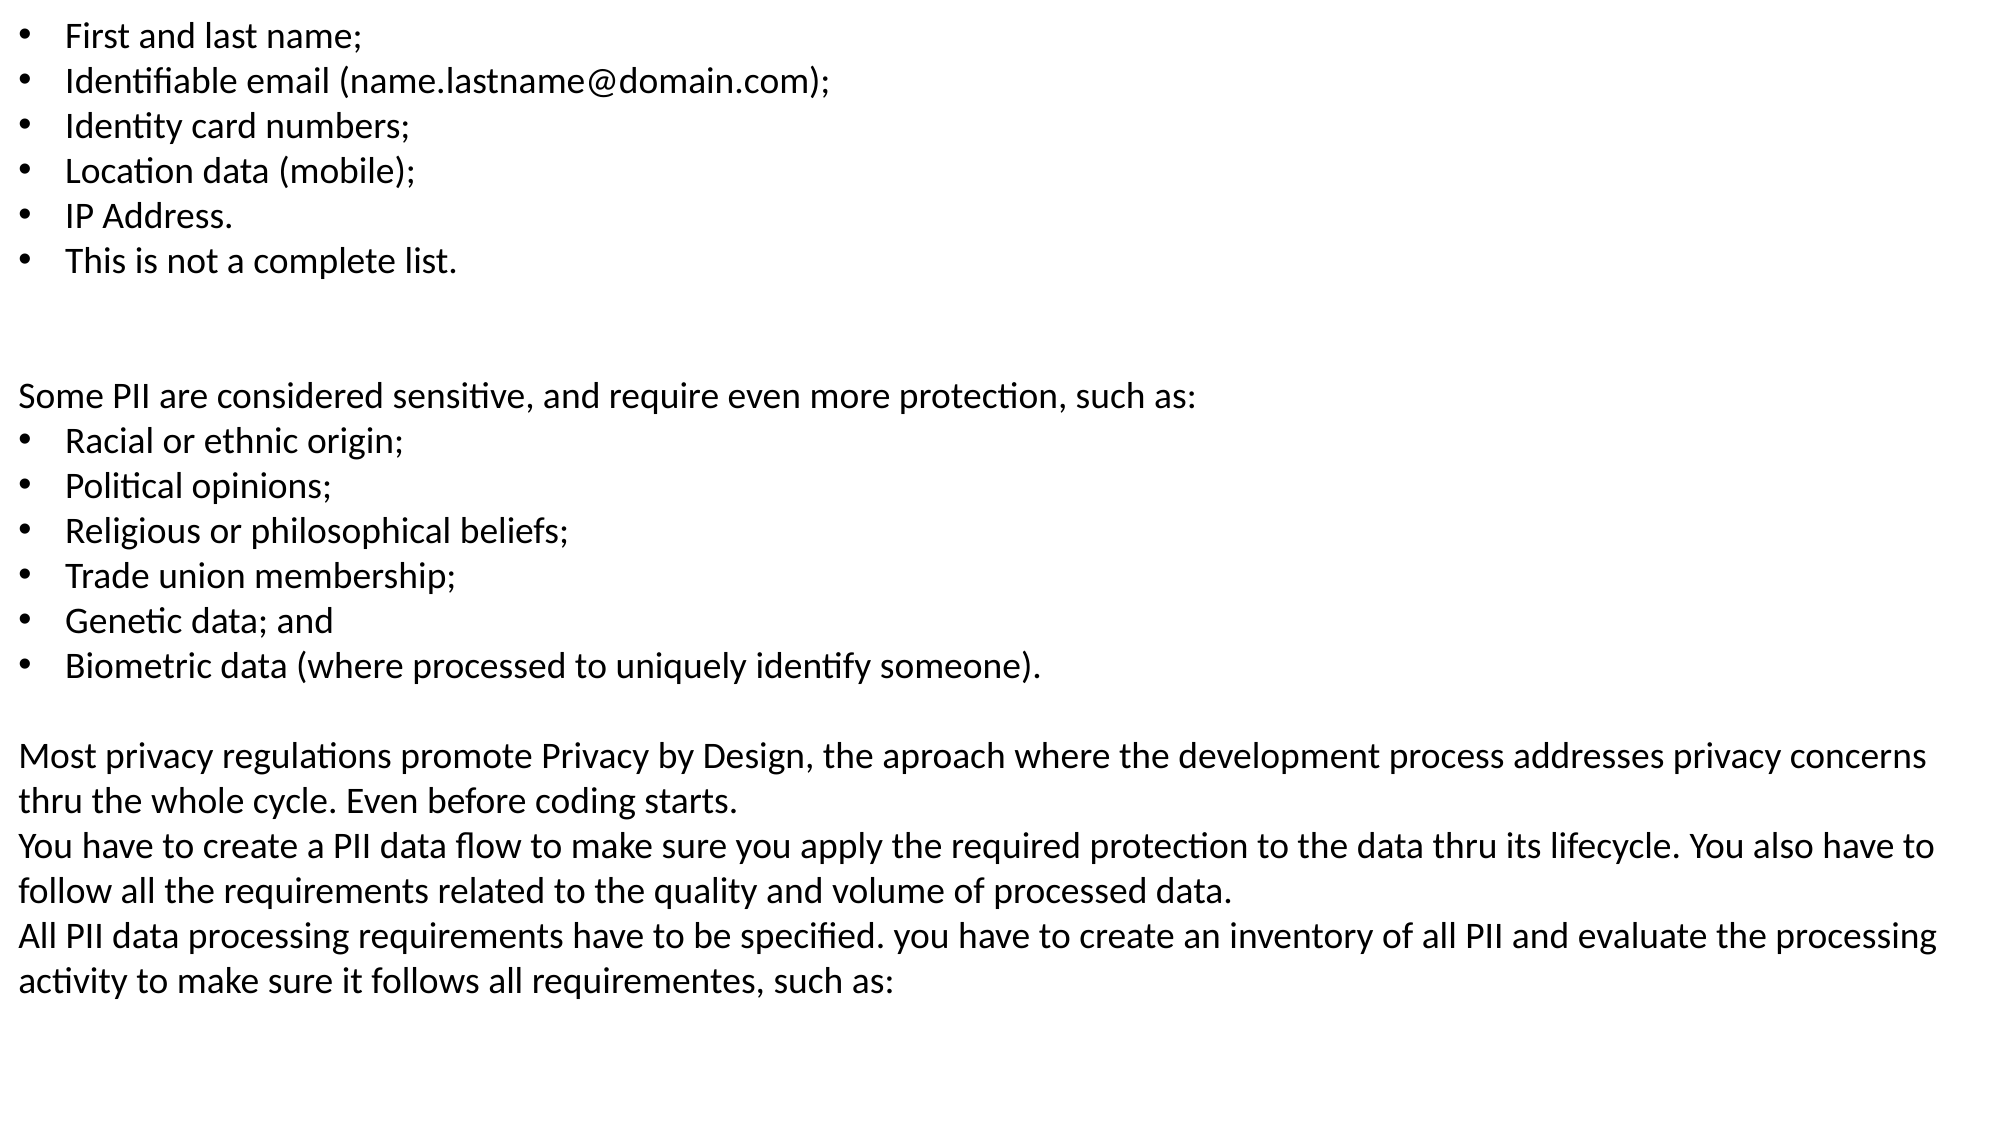

First and last name;
Identifiable email (name.lastname@domain.com);
Identity card numbers;
Location data (mobile);
IP Address.
This is not a complete list.

Some PII are considered sensitive, and require even more protection, such as:
Racial or ethnic origin;
Political opinions;
Religious or philosophical beliefs;
Trade union membership;
Genetic data; and
Biometric data (where processed to uniquely identify someone).

Most privacy regulations promote Privacy by Design, the aproach where the development process addresses privacy concerns thru the whole cycle. Even before coding starts.
You have to create a PII data flow to make sure you apply the required protection to the data thru its lifecycle. You also have to follow all the requirements related to the quality and volume of processed data.
All PII data processing requirements have to be specified. you have to create an inventory of all PII and evaluate the processing activity to make sure it follows all requirementes, such as: